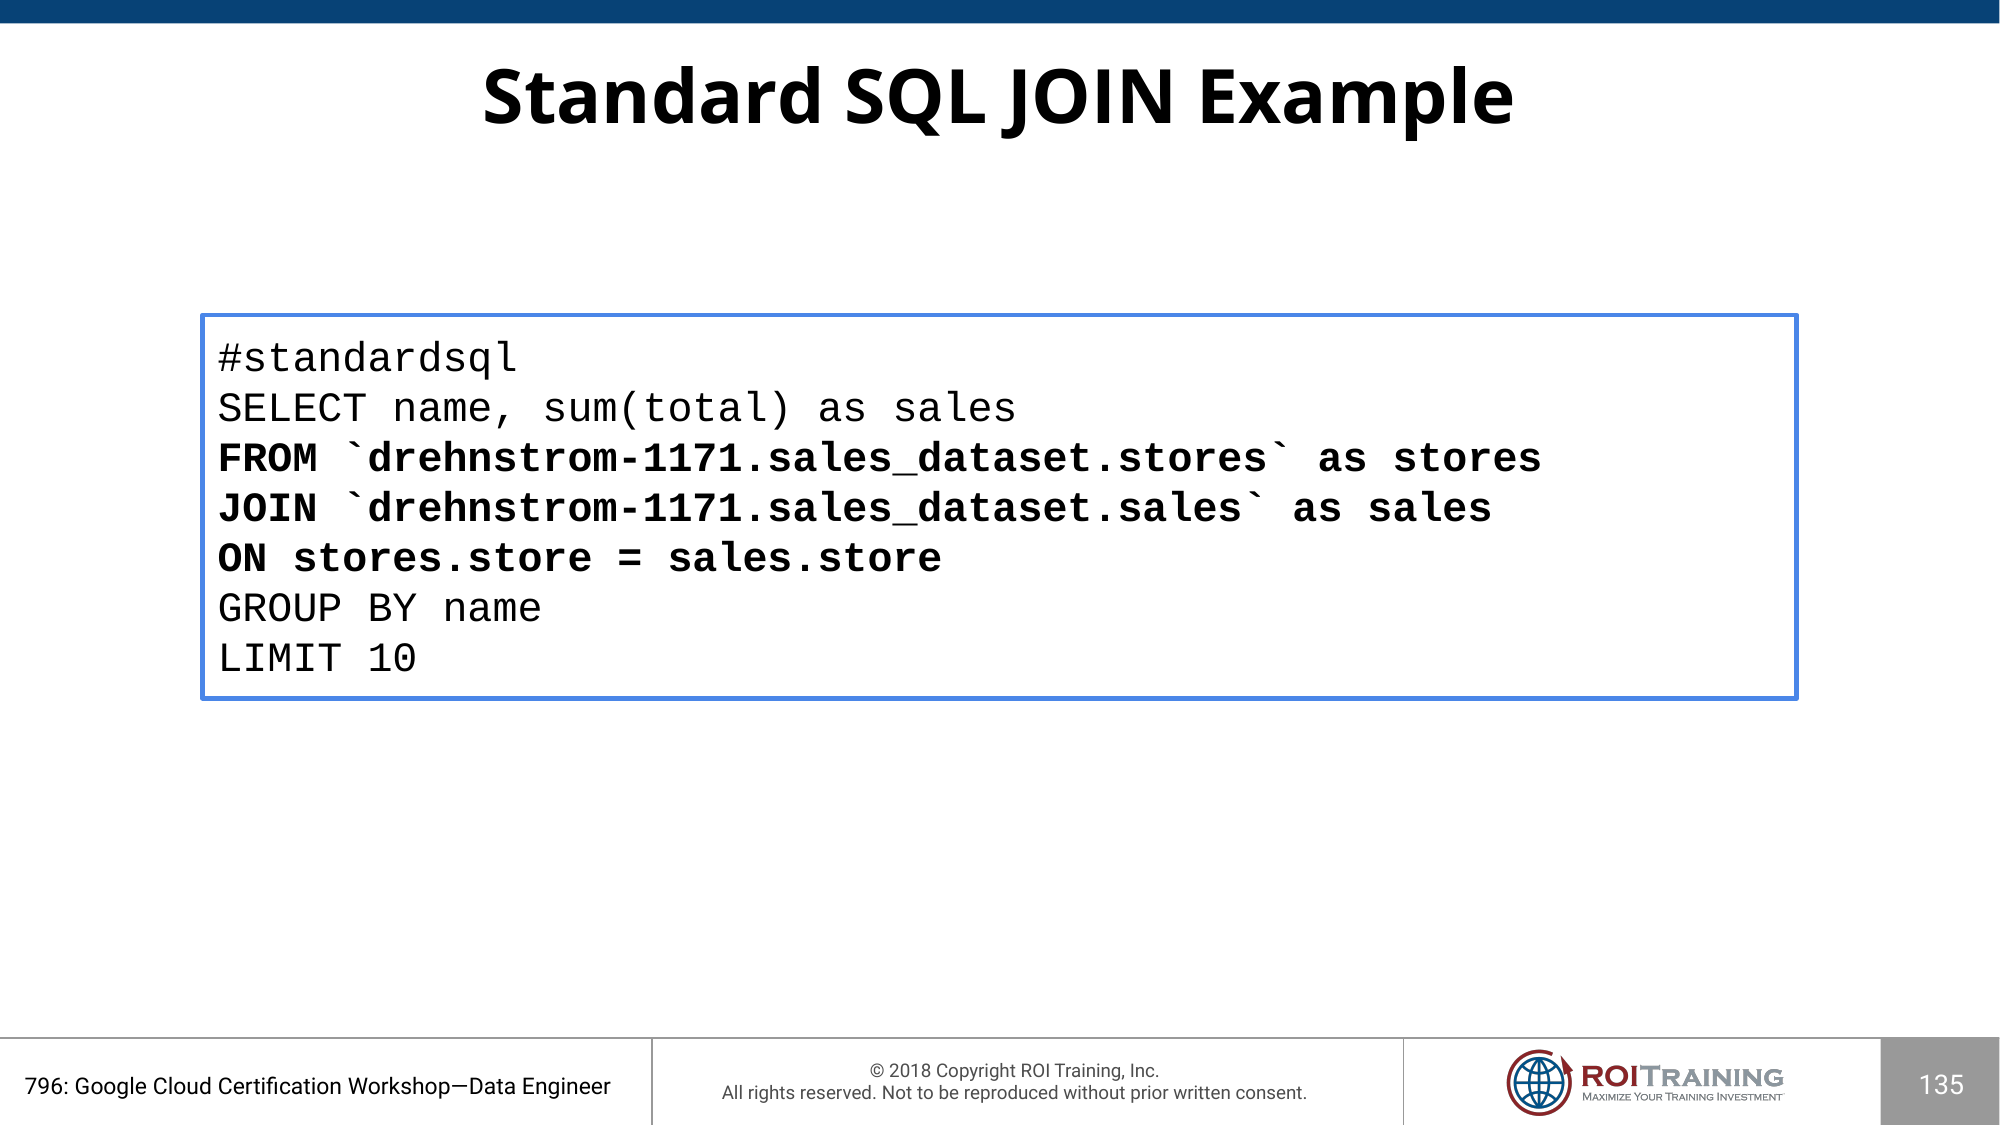

# Standard SQL JOIN Example
#standardsql
SELECT name, sum(total) as sales
FROM `drehnstrom-1171.sales_dataset.stores` as stores
JOIN `drehnstrom-1171.sales_dataset.sales` as sales
ON stores.store = sales.store
GROUP BY name
LIMIT 10